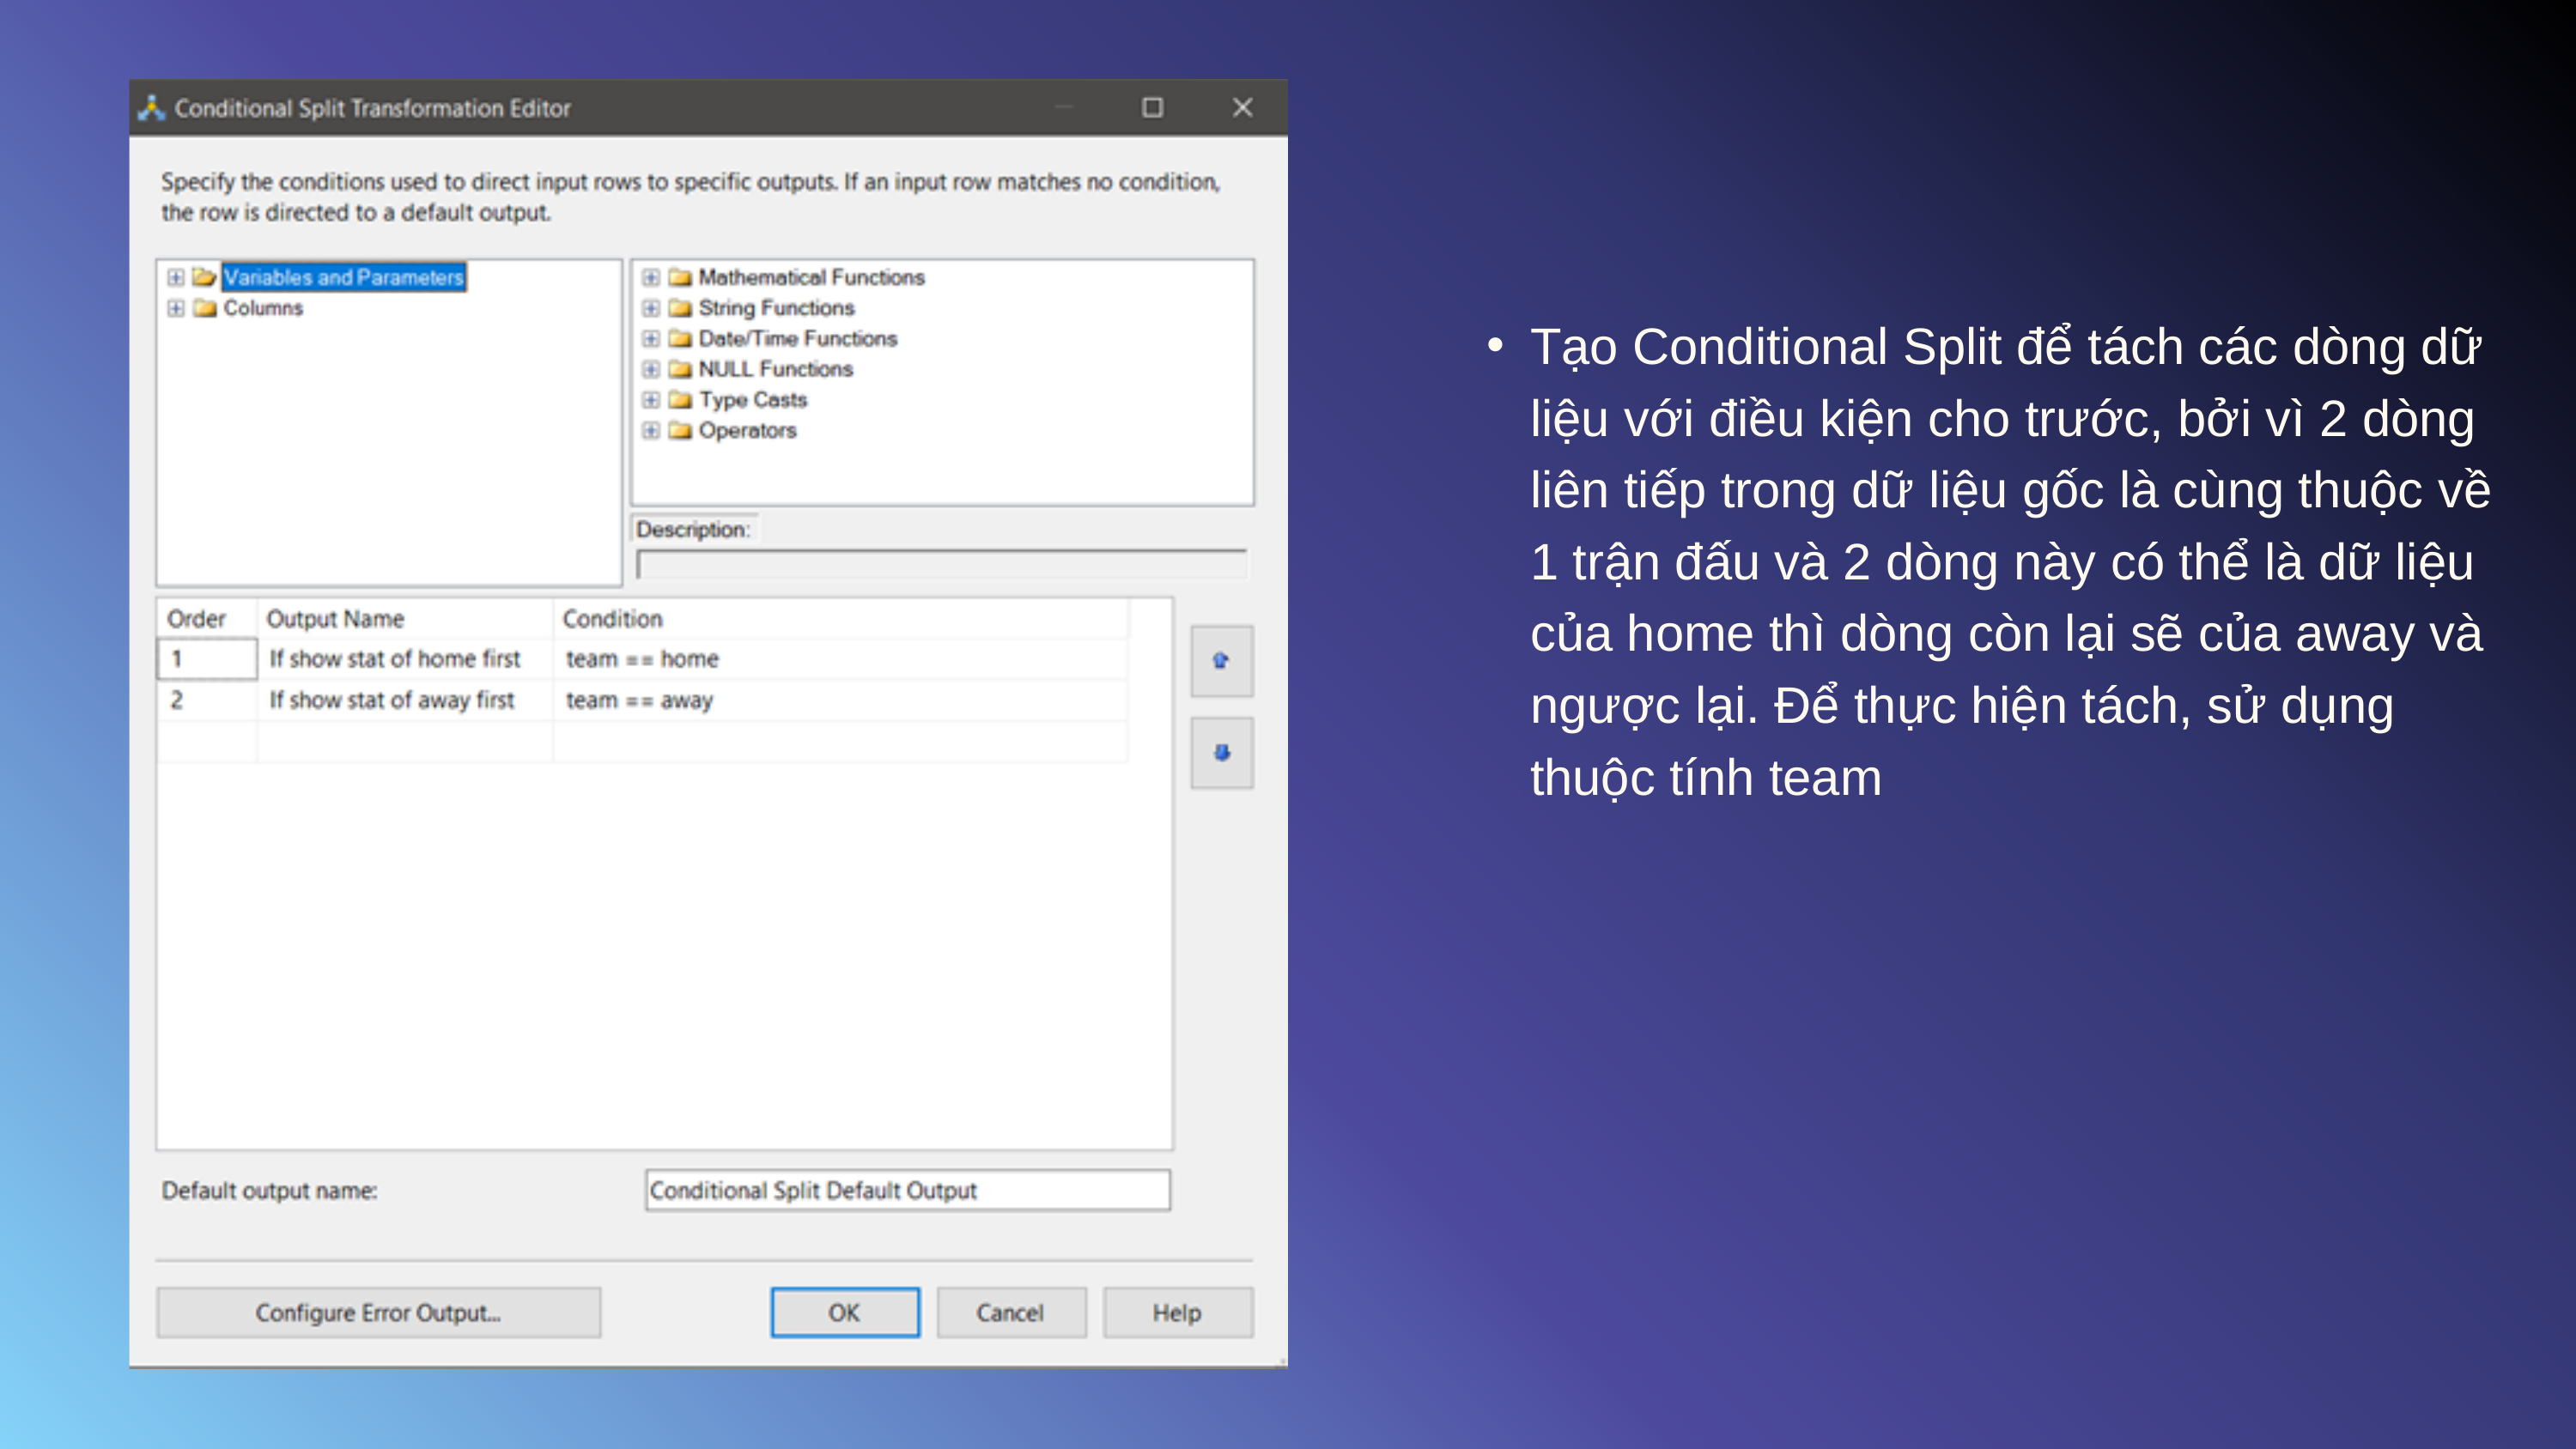

Tạo Conditional Split để tách các dòng dữ liệu với điều kiện cho trước, bởi vì 2 dòng liên tiếp trong dữ liệu gốc là cùng thuộc về 1 trận đấu và 2 dòng này có thể là dữ liệu của home thì dòng còn lại sẽ của away và ngược lại. Để thực hiện tách, sử dụng thuộc tính team